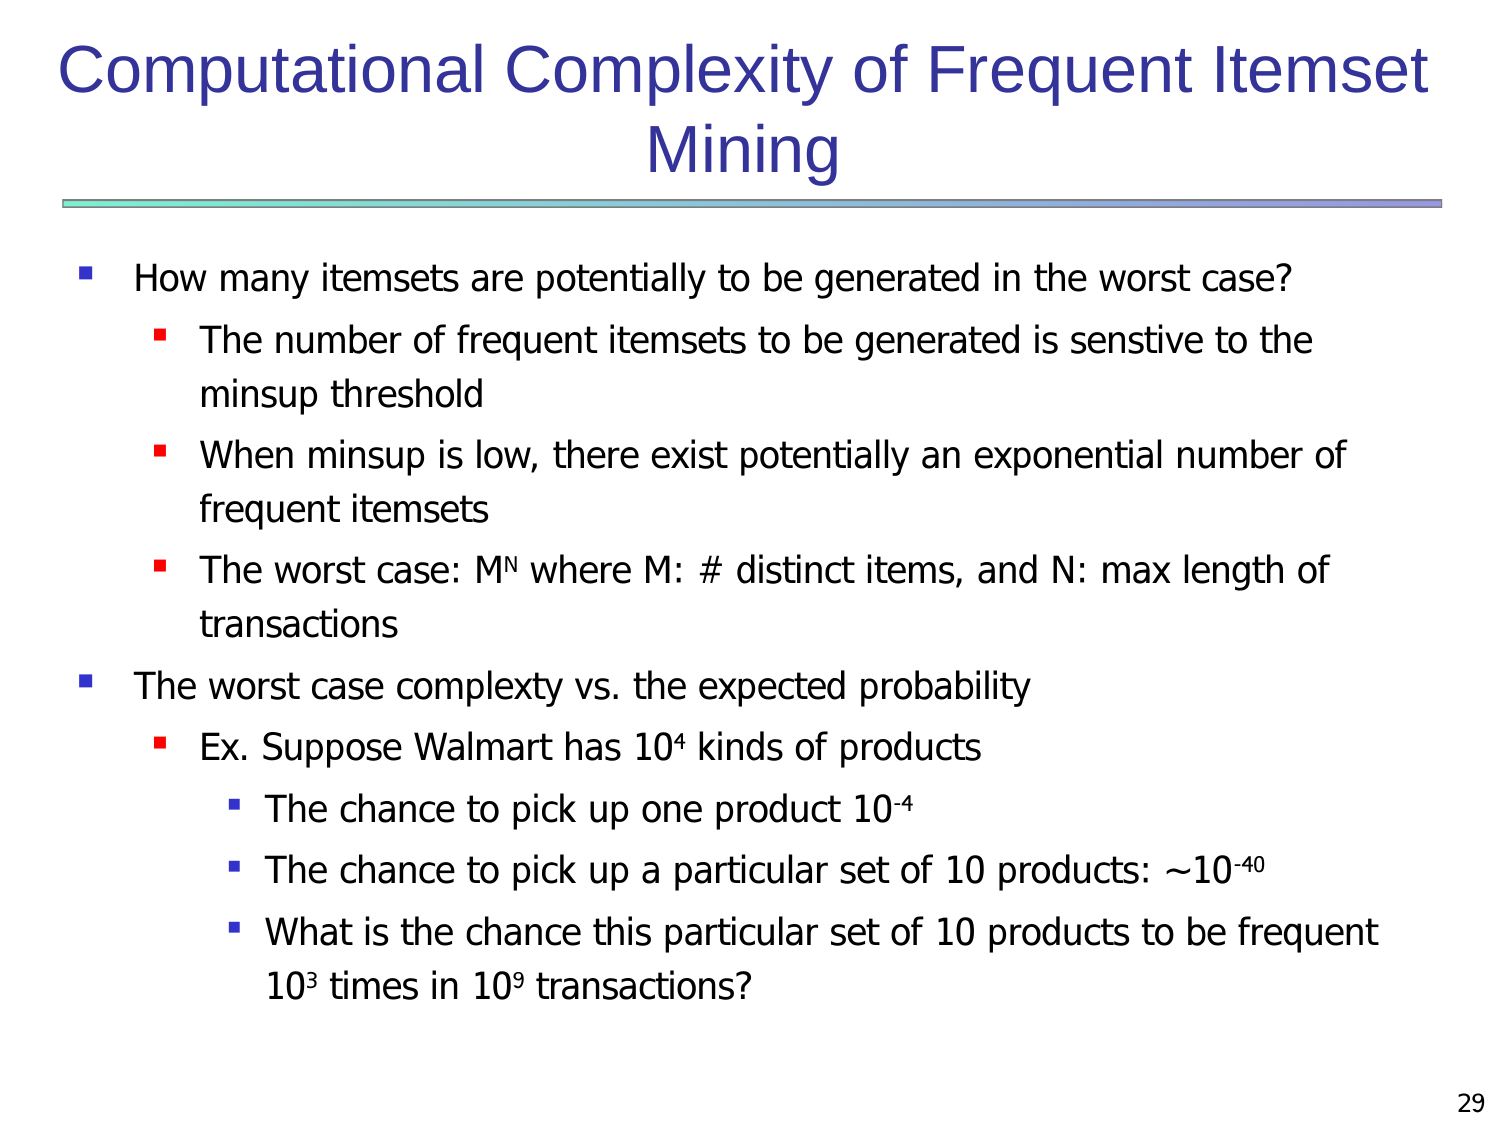

# Computational Complexity of Frequent Itemset Mining
How many itemsets are potentially to be generated in the worst case?
The number of frequent itemsets to be generated is senstive to the minsup threshold
When minsup is low, there exist potentially an exponential number of frequent itemsets
The worst case: MN where M: # distinct items, and N: max length of transactions
The worst case complexty vs. the expected probability
Ex. Suppose Walmart has 104 kinds of products
The chance to pick up one product 10-4
The chance to pick up a particular set of 10 products: ~10-40
What is the chance this particular set of 10 products to be frequent 103 times in 109 transactions?
29